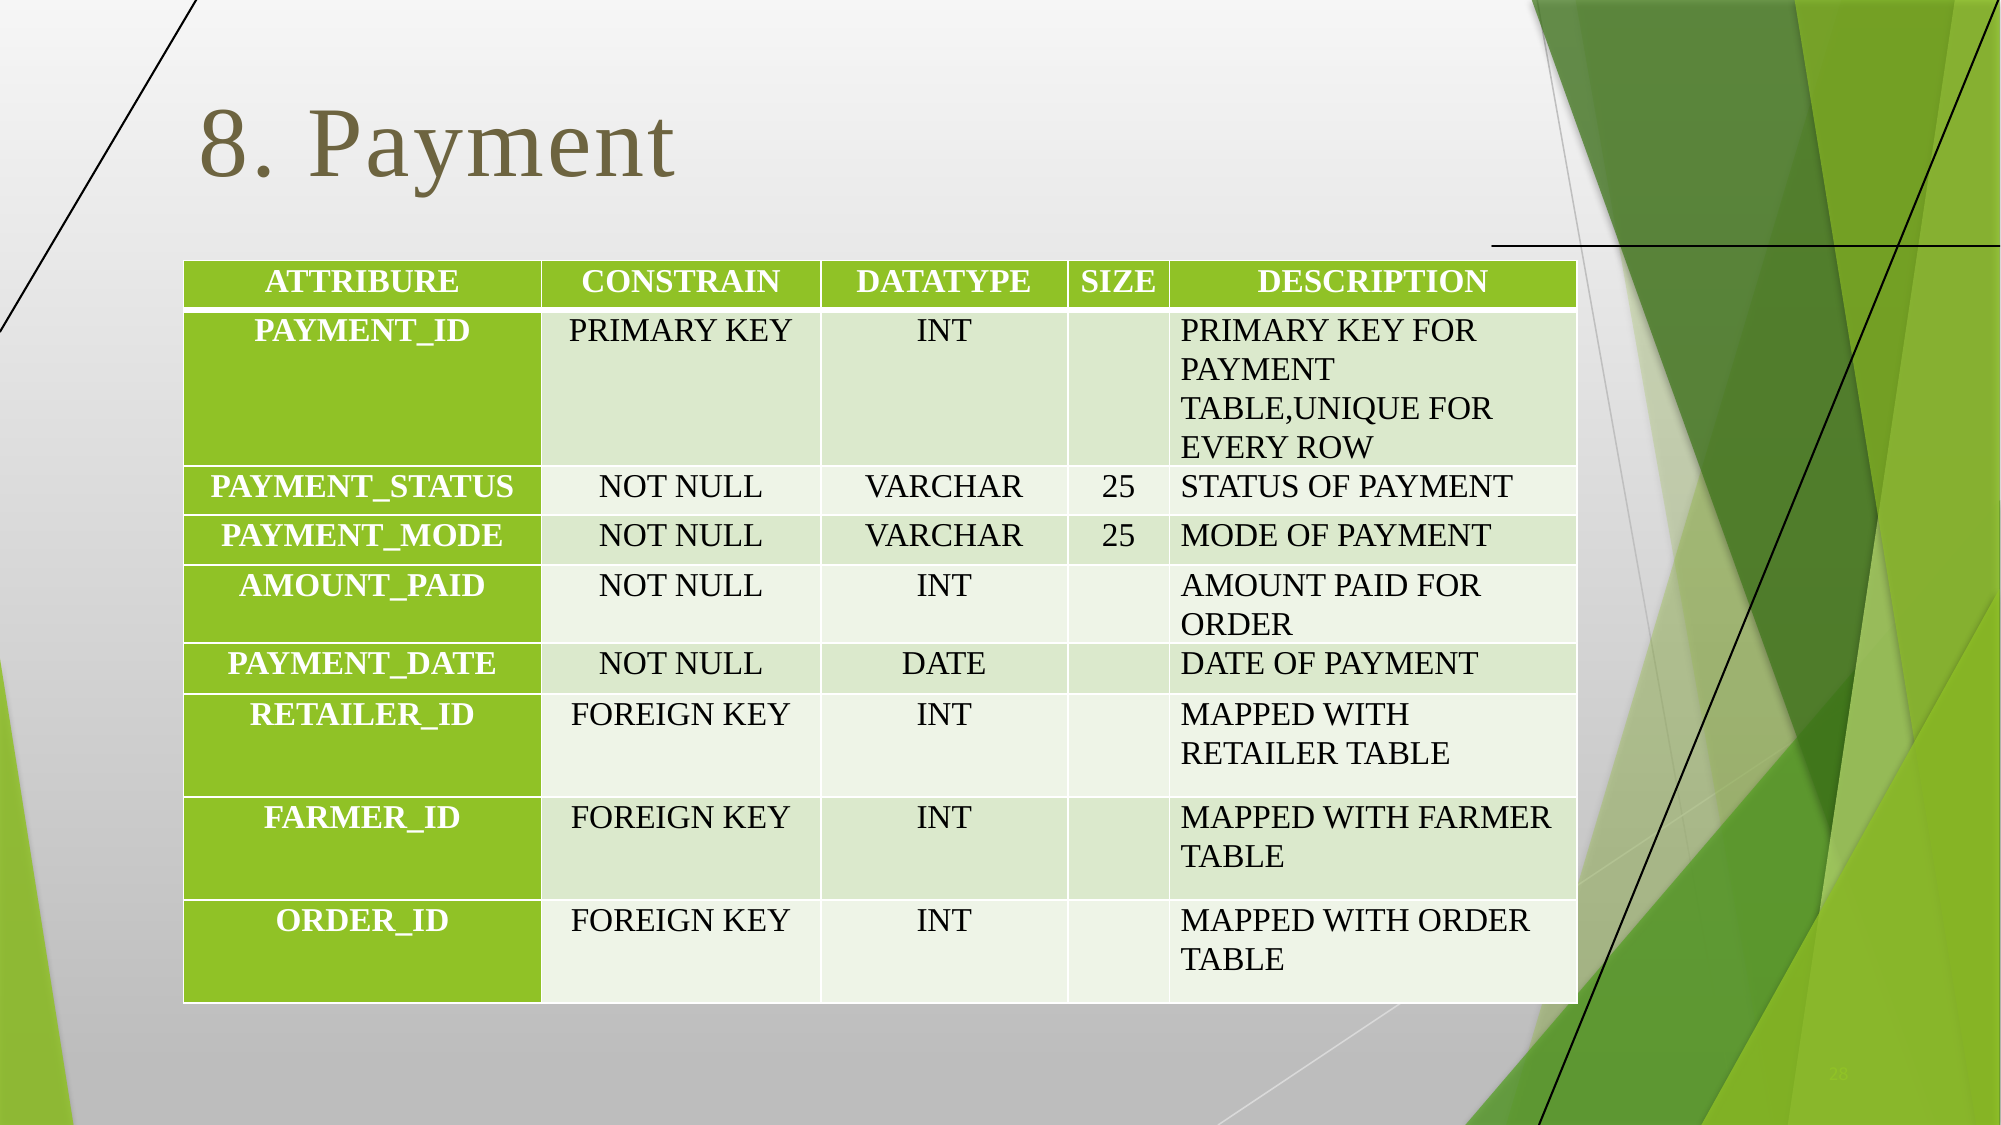

# 8. Payment
| ATTRIBURE | CONSTRAIN | DATATYPE | SIZE | DESCRIPTION |
| --- | --- | --- | --- | --- |
| PAYMENT\_ID | PRIMARY KEY | INT |  | PRIMARY KEY FOR PAYMENT TABLE,UNIQUE FOR EVERY ROW |
| PAYMENT\_STATUS | NOT NULL | VARCHAR | 25 | STATUS OF PAYMENT |
| PAYMENT\_MODE | NOT NULL | VARCHAR | 25 | MODE OF PAYMENT |
| AMOUNT\_PAID | NOT NULL | INT |  | AMOUNT PAID FOR ORDER |
| PAYMENT\_DATE | NOT NULL | DATE |  | DATE OF PAYMENT |
| RETAILER\_ID | FOREIGN KEY | INT |  | MAPPED WITH RETAILER TABLE |
| FARMER\_ID | FOREIGN KEY | INT |  | MAPPED WITH FARMER TABLE |
| ORDER\_ID | FOREIGN KEY | INT |  | MAPPED WITH ORDER TABLE |
28